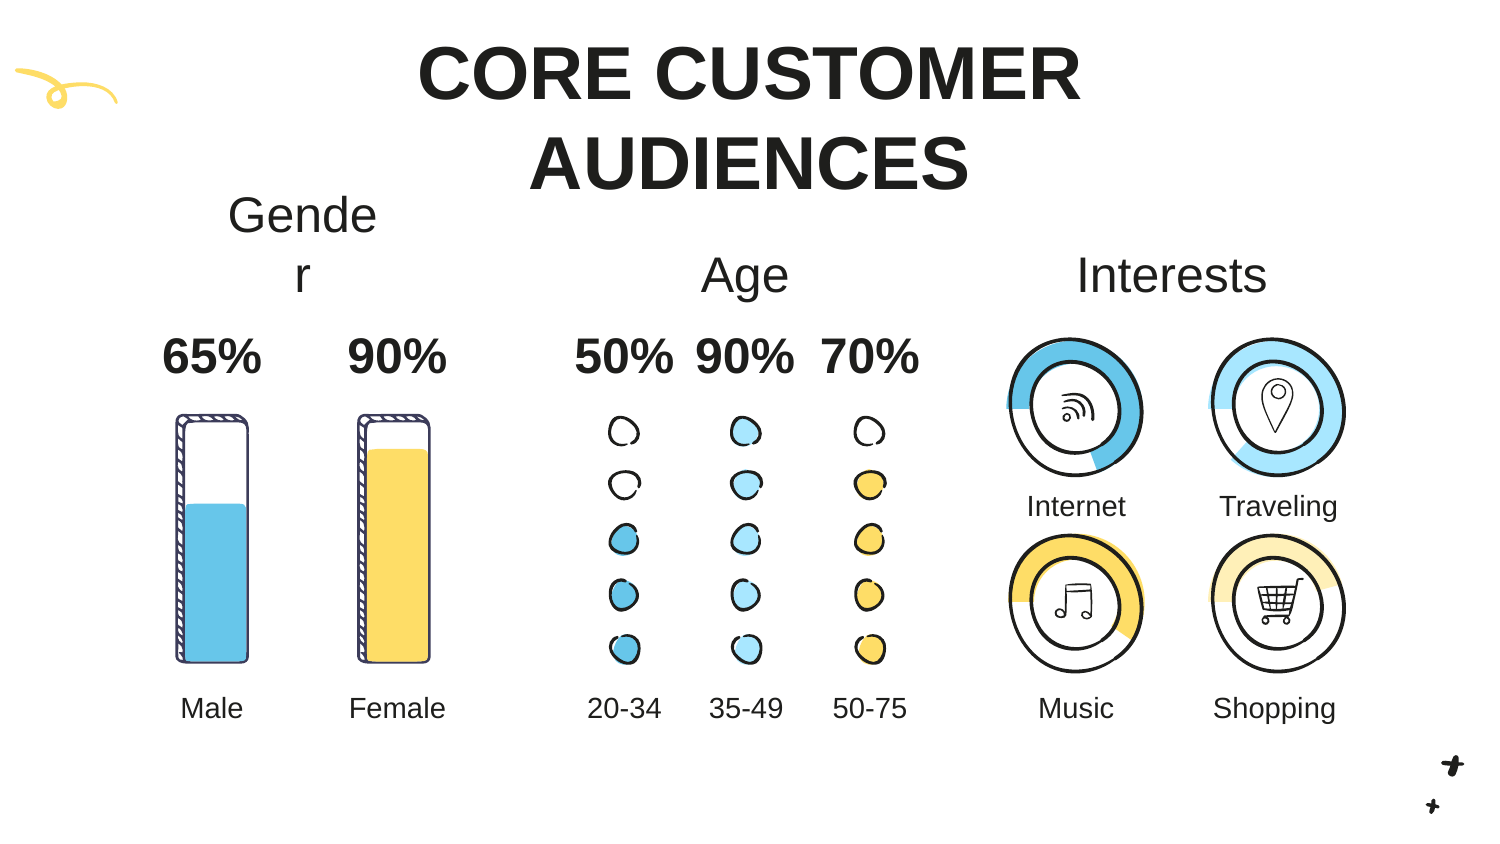

# CORE CUSTOMER AUDIENCES
Interests
Gender
Age
65%
90%
50%
90%
70%

Internet
Traveling

Male
Female
20-34
35-49
50-75
Music
Shopping